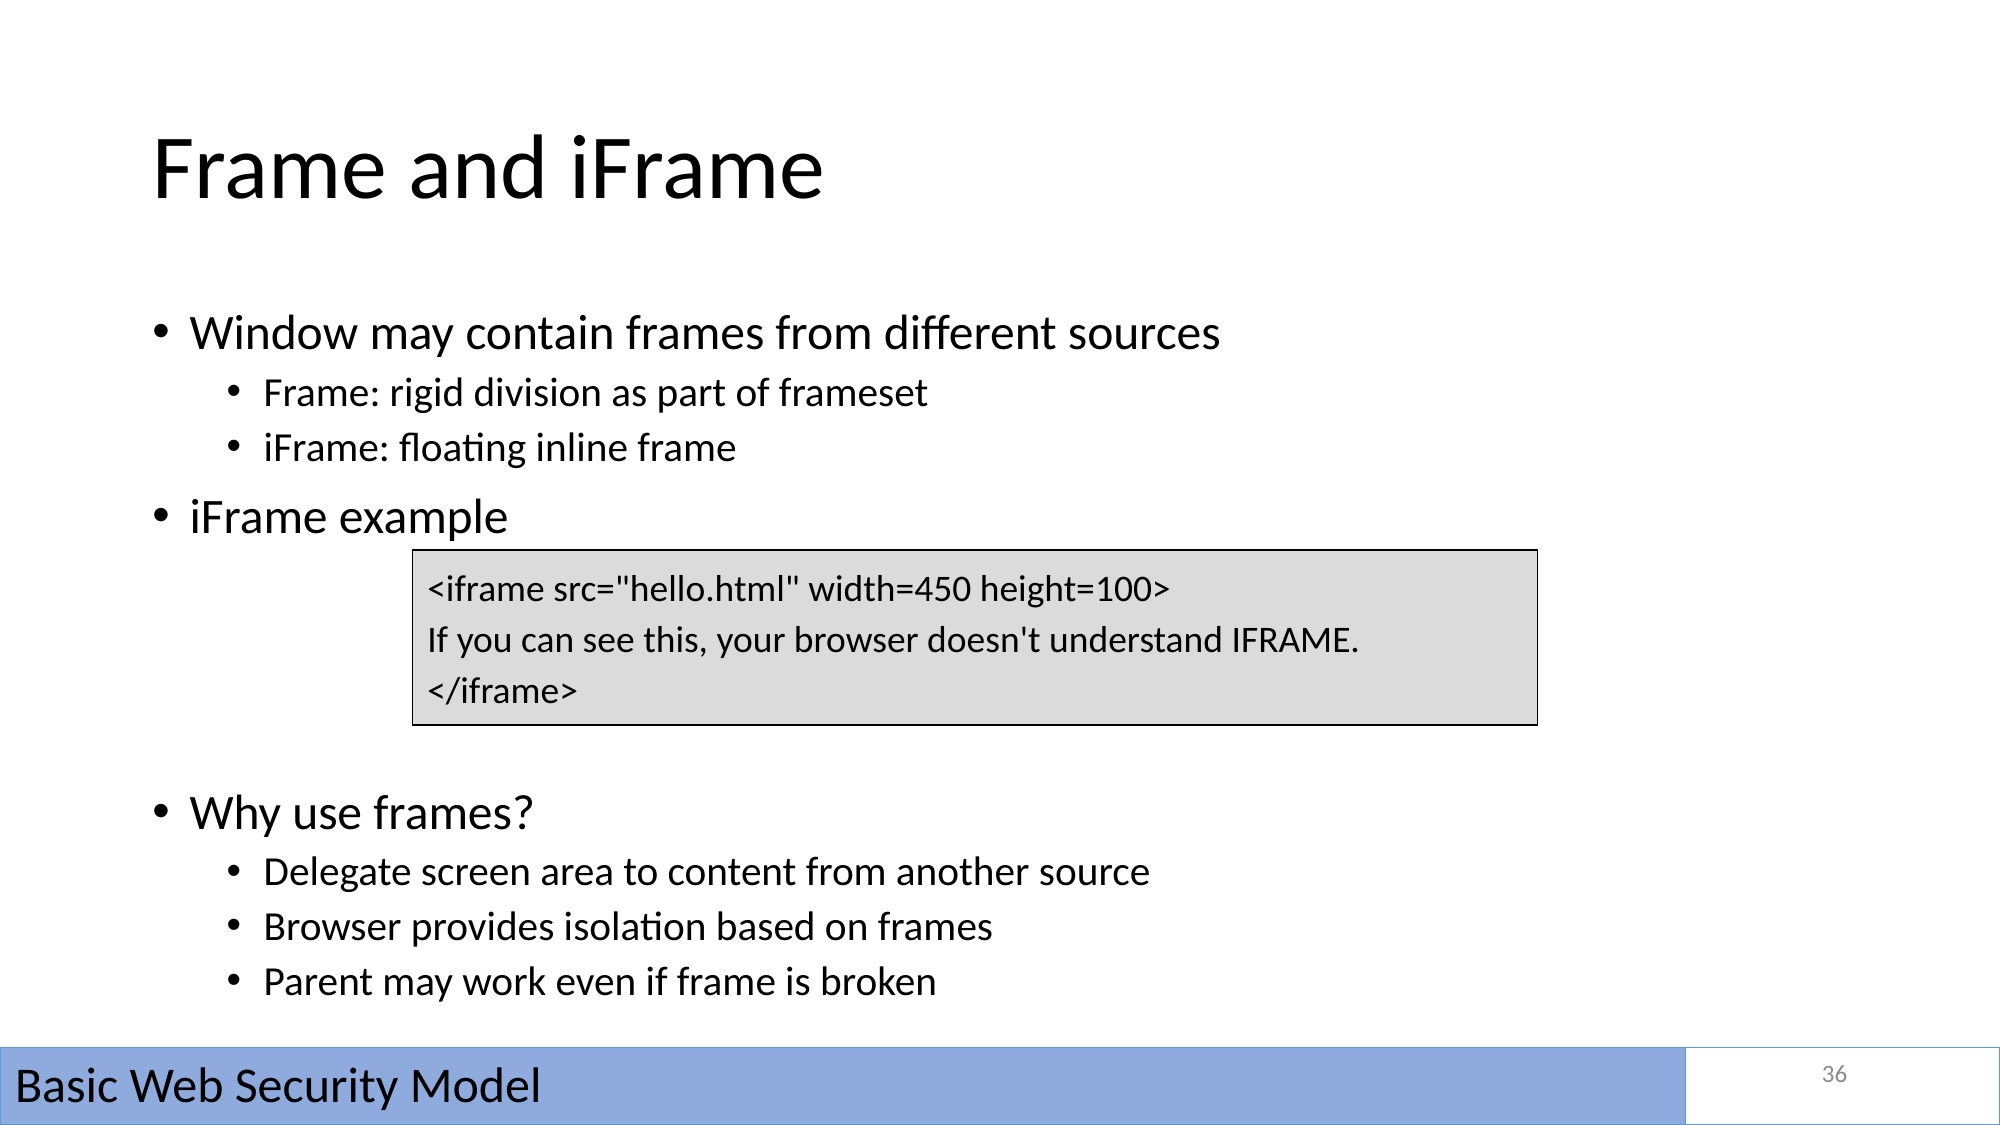

# Frame and iFrame
Window may contain frames from different sources
Frame: rigid division as part of frameset
iFrame: floating inline frame
iFrame example

Why use frames?
Delegate screen area to content from another source
Browser provides isolation based on frames
Parent may work even if frame is broken
<iframe src="hello.html" width=450 height=100>
If you can see this, your browser doesn't understand IFRAME.
</iframe>
36
Basic Web Security Model